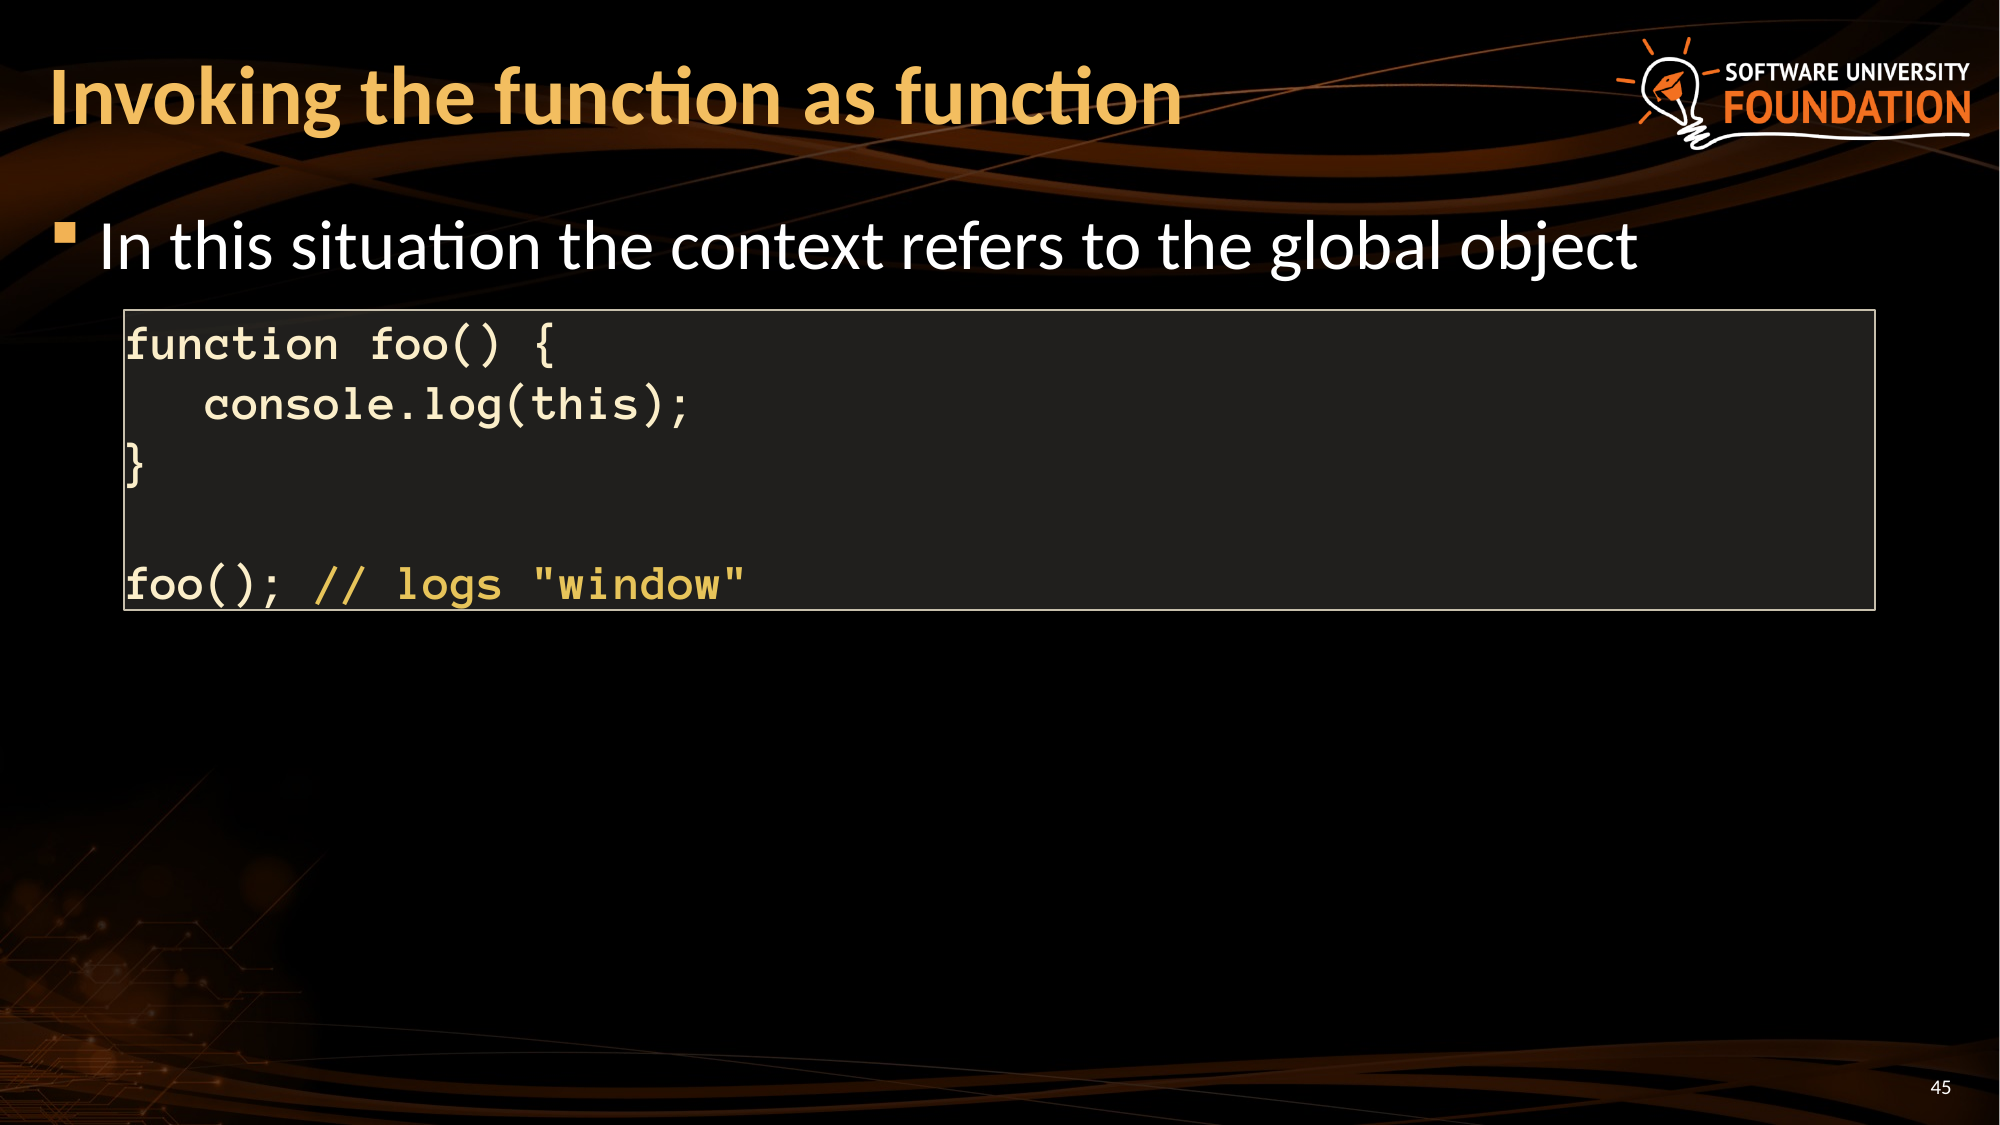

# Invoking the function as function
In this situation the context refers to the global object
function foo() {
   console.log(this);
}

foo(); // logs "window"
45